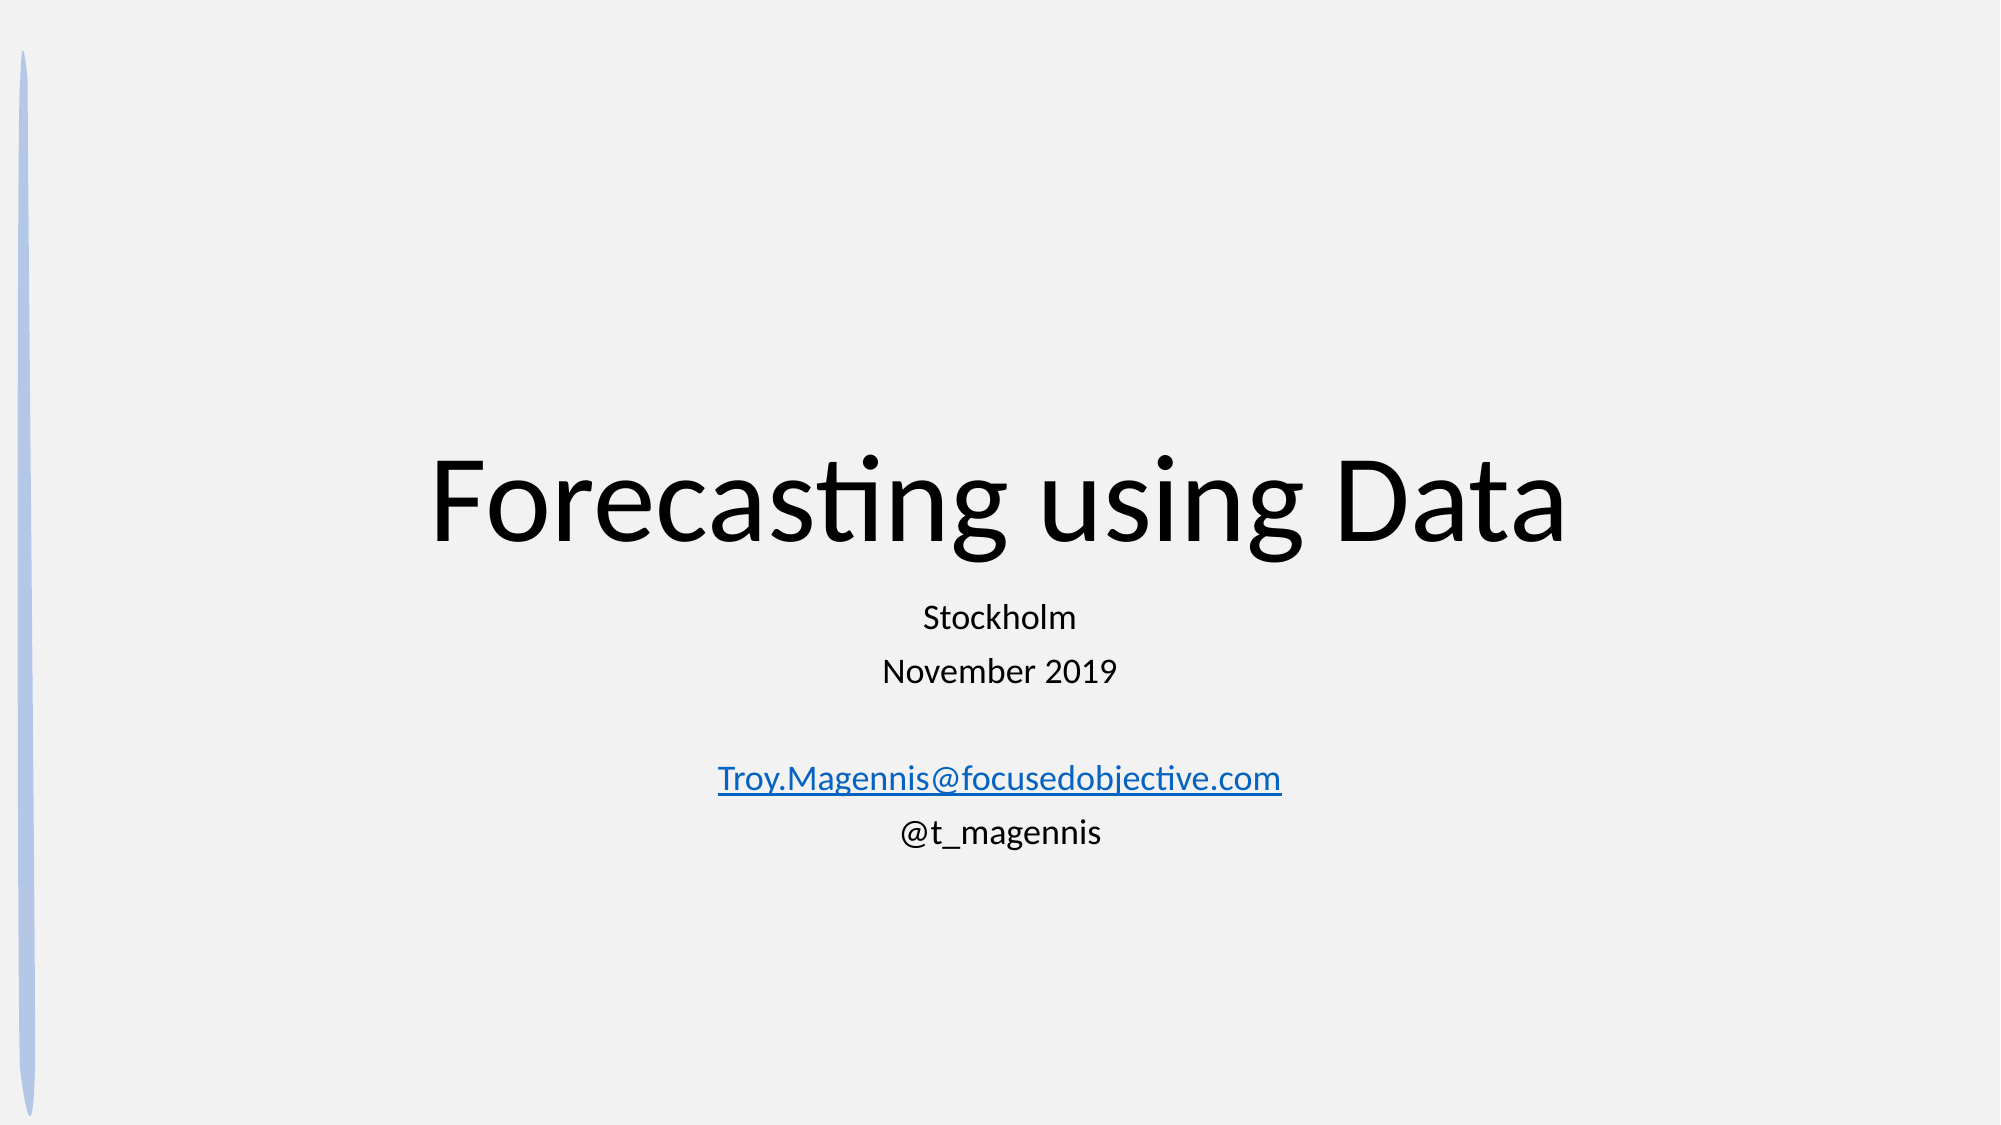

# Forecasting using Data
Stockholm
November 2019

Troy.Magennis@focusedobjective.com
@t_magennis